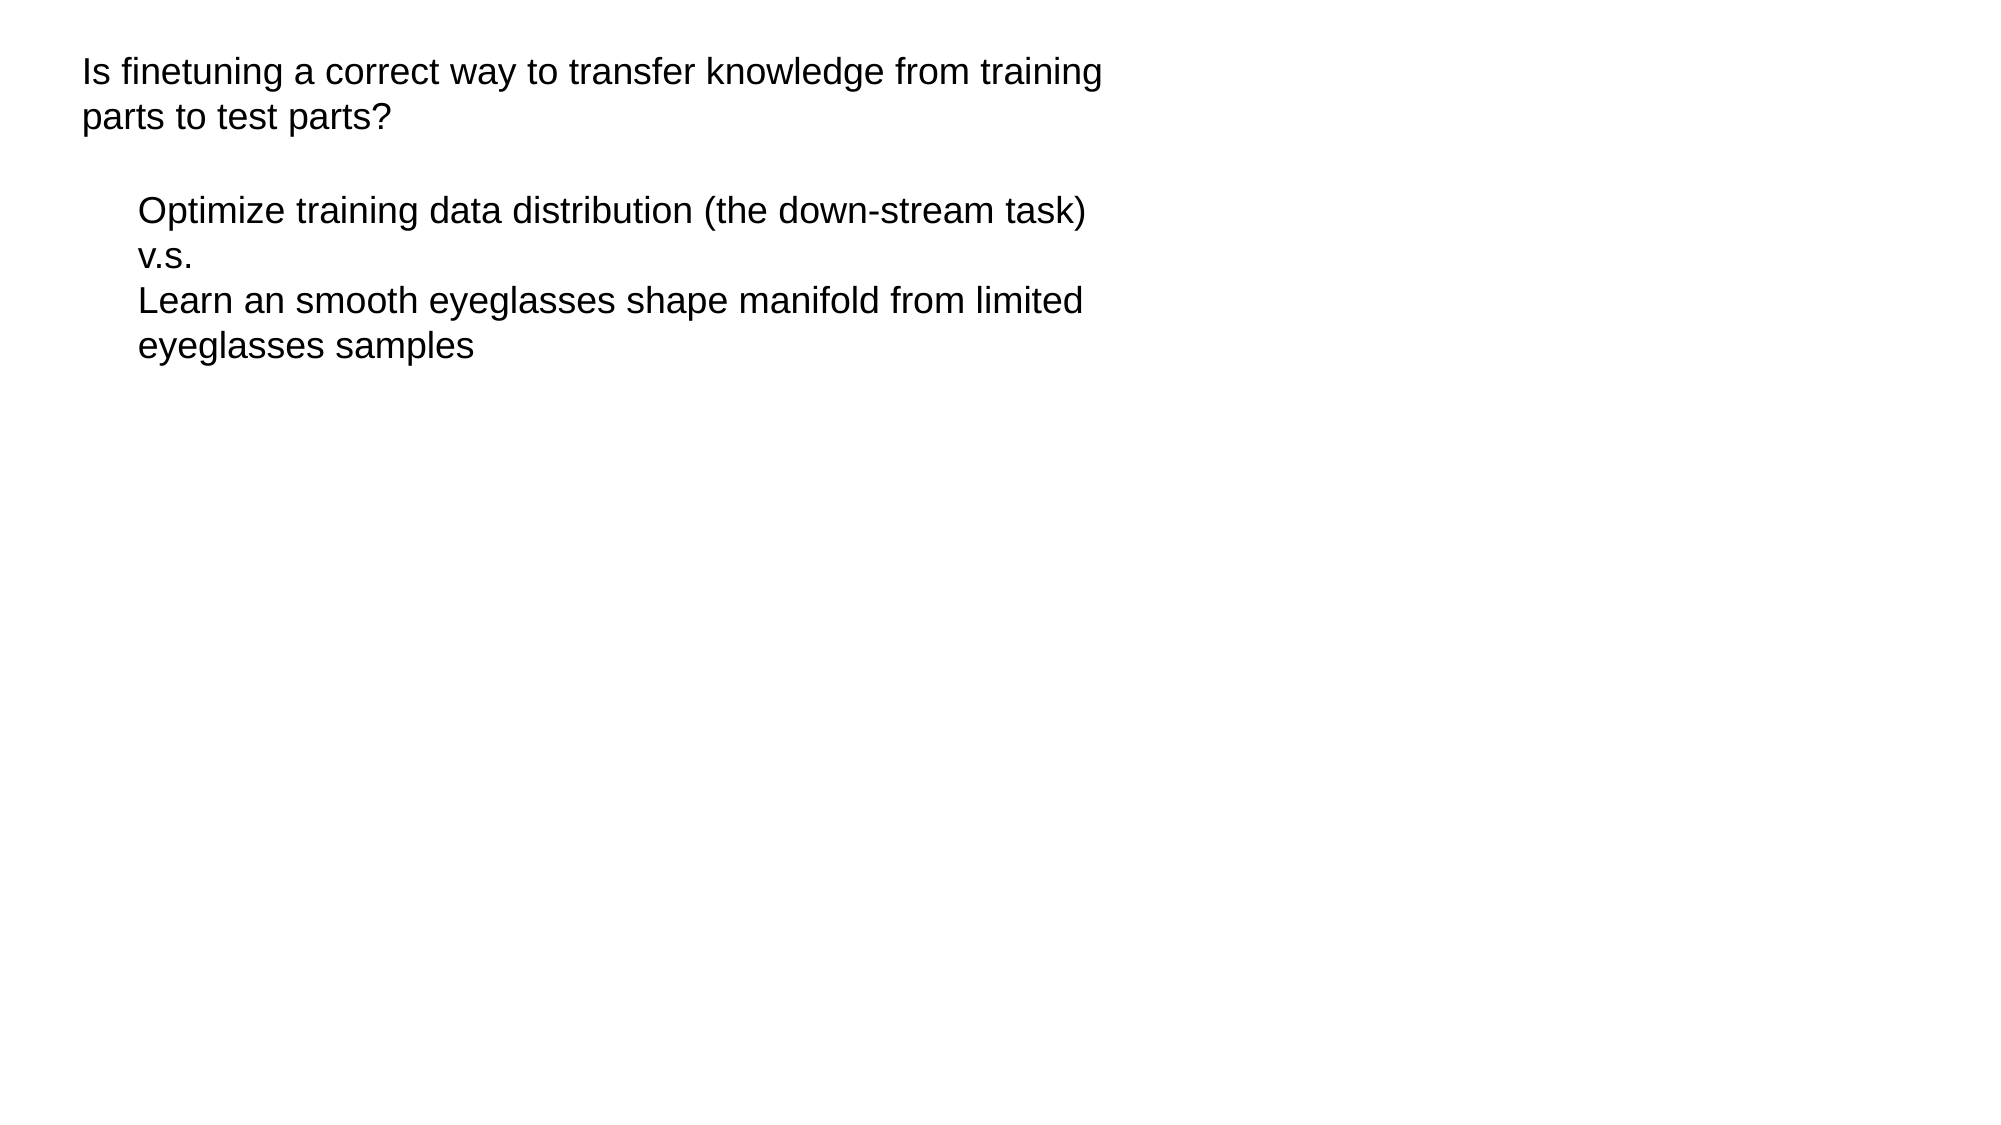

Is finetuning a correct way to transfer knowledge from training parts to test parts?
Optimize training data distribution (the down-stream task)
v.s.
Learn an smooth eyeglasses shape manifold from limited eyeglasses samples